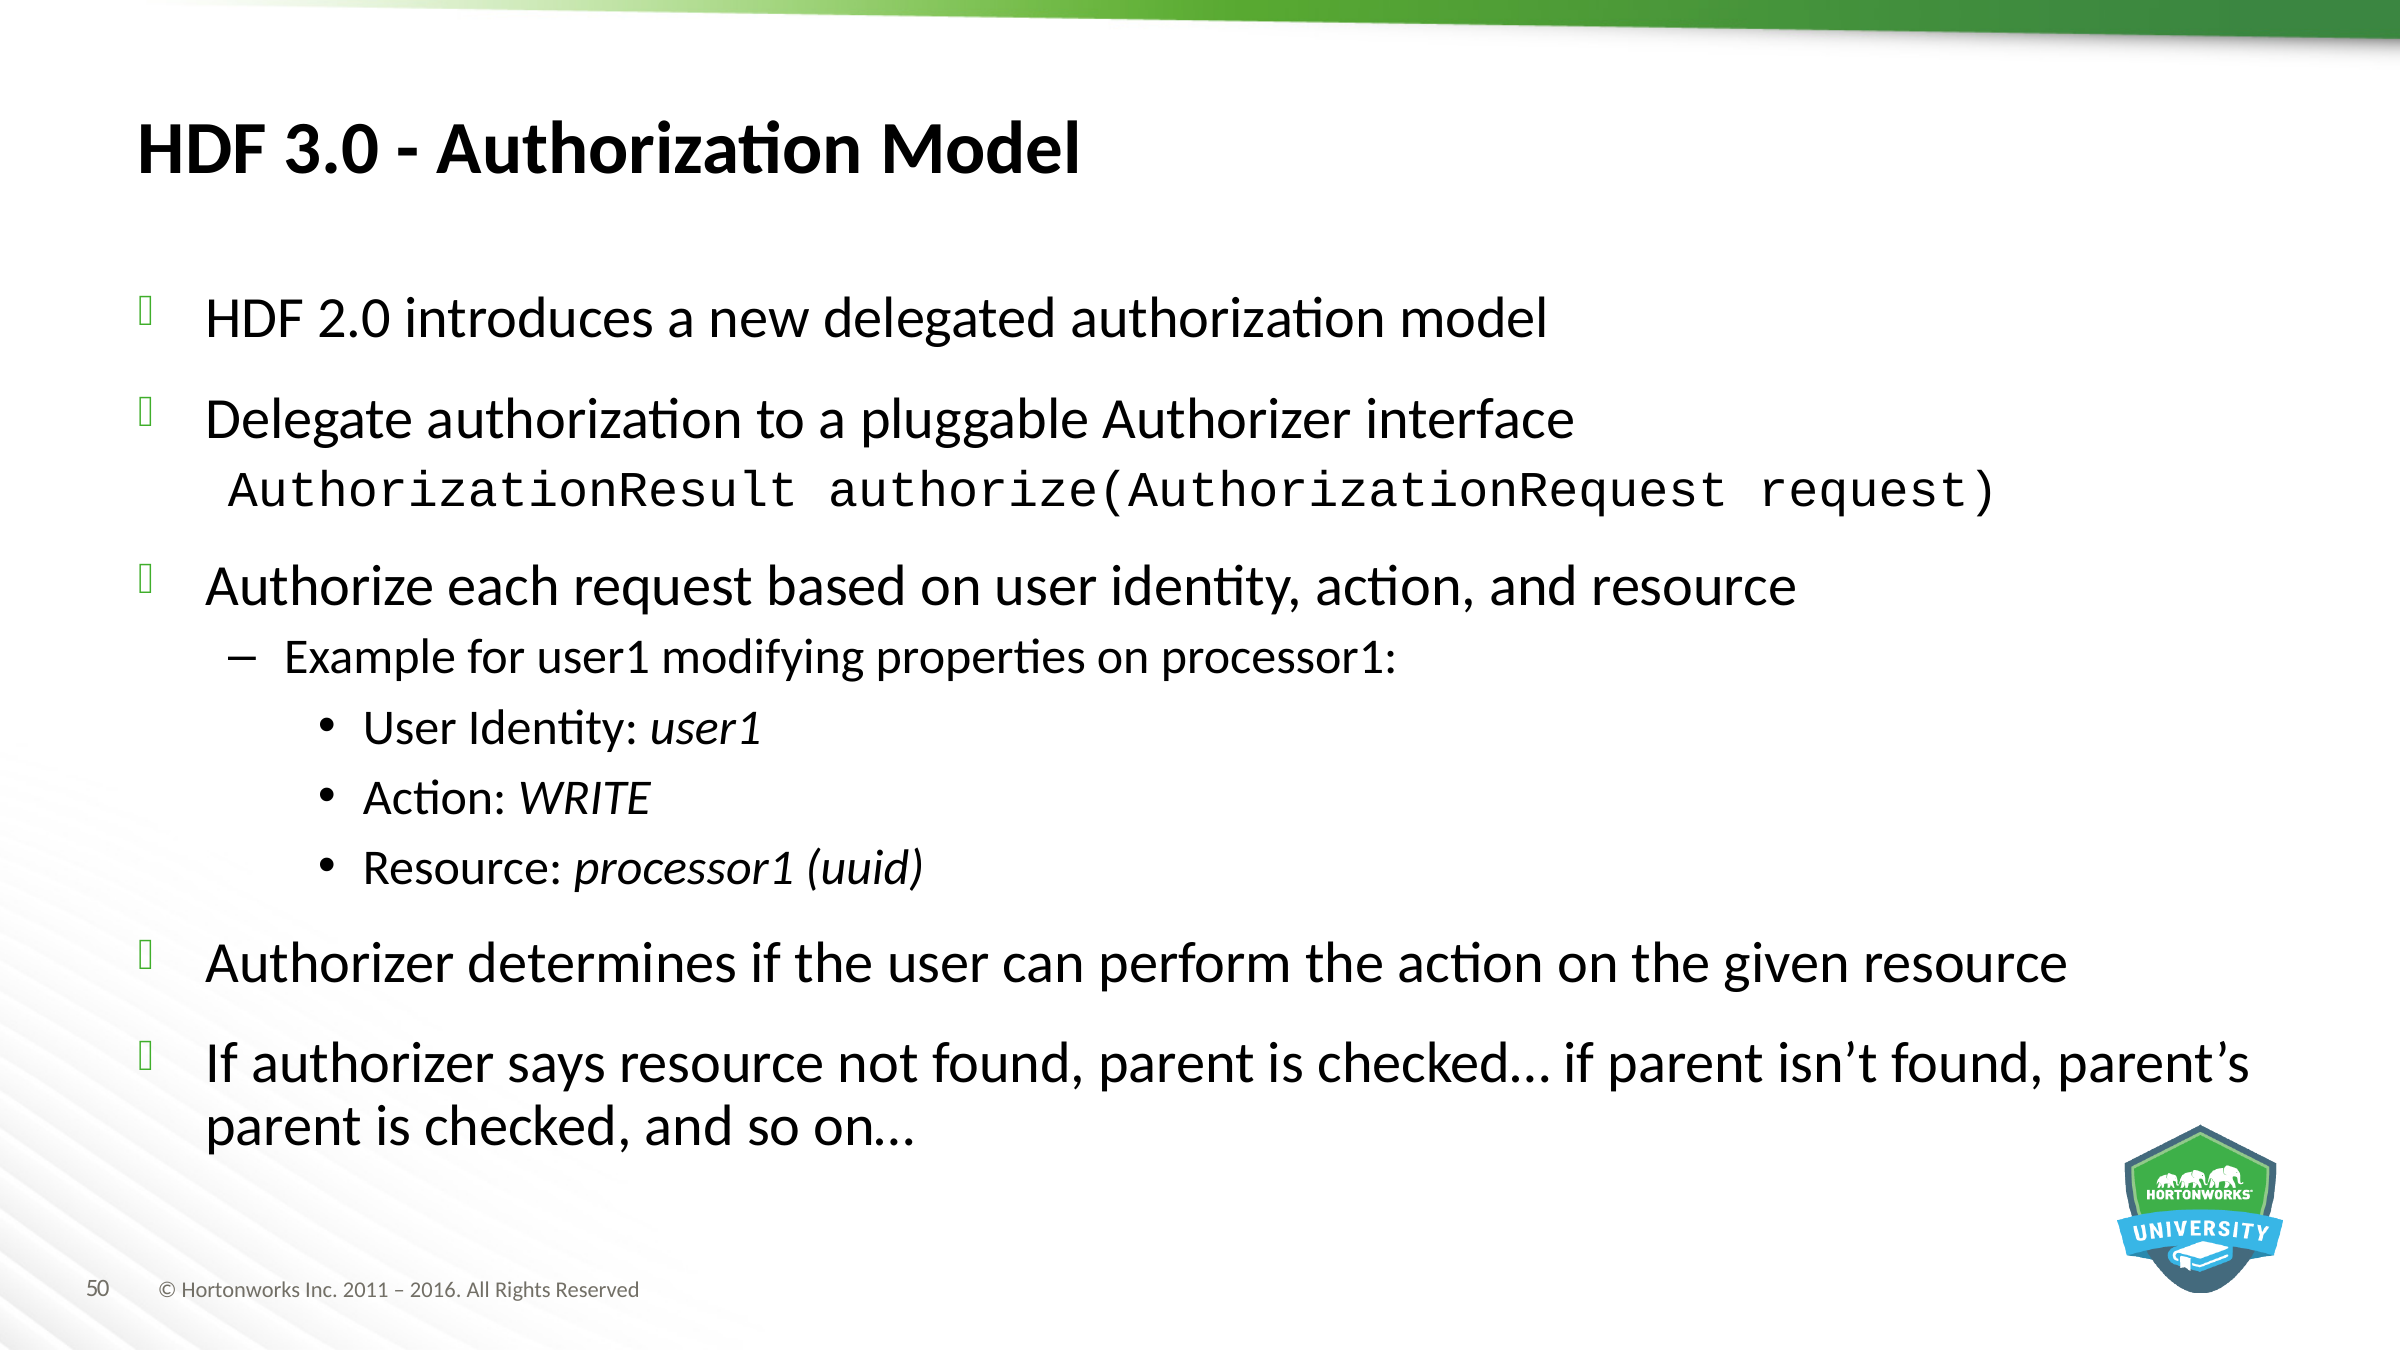

HDF 3.0 - Authorization Model
HDF 2.0 introduces a new delegated authorization model
Delegate authorization to a pluggable Authorizer interface
AuthorizationResult authorize(AuthorizationRequest request)
Authorize each request based on user identity, action, and resource
Example for user1 modifying properties on processor1:
User Identity: user1
Action: WRITE
Resource: processor1 (uuid)
Authorizer determines if the user can perform the action on the given resource
If authorizer says resource not found, parent is checked… if parent isn’t found, parent’s parent is checked, and so on…